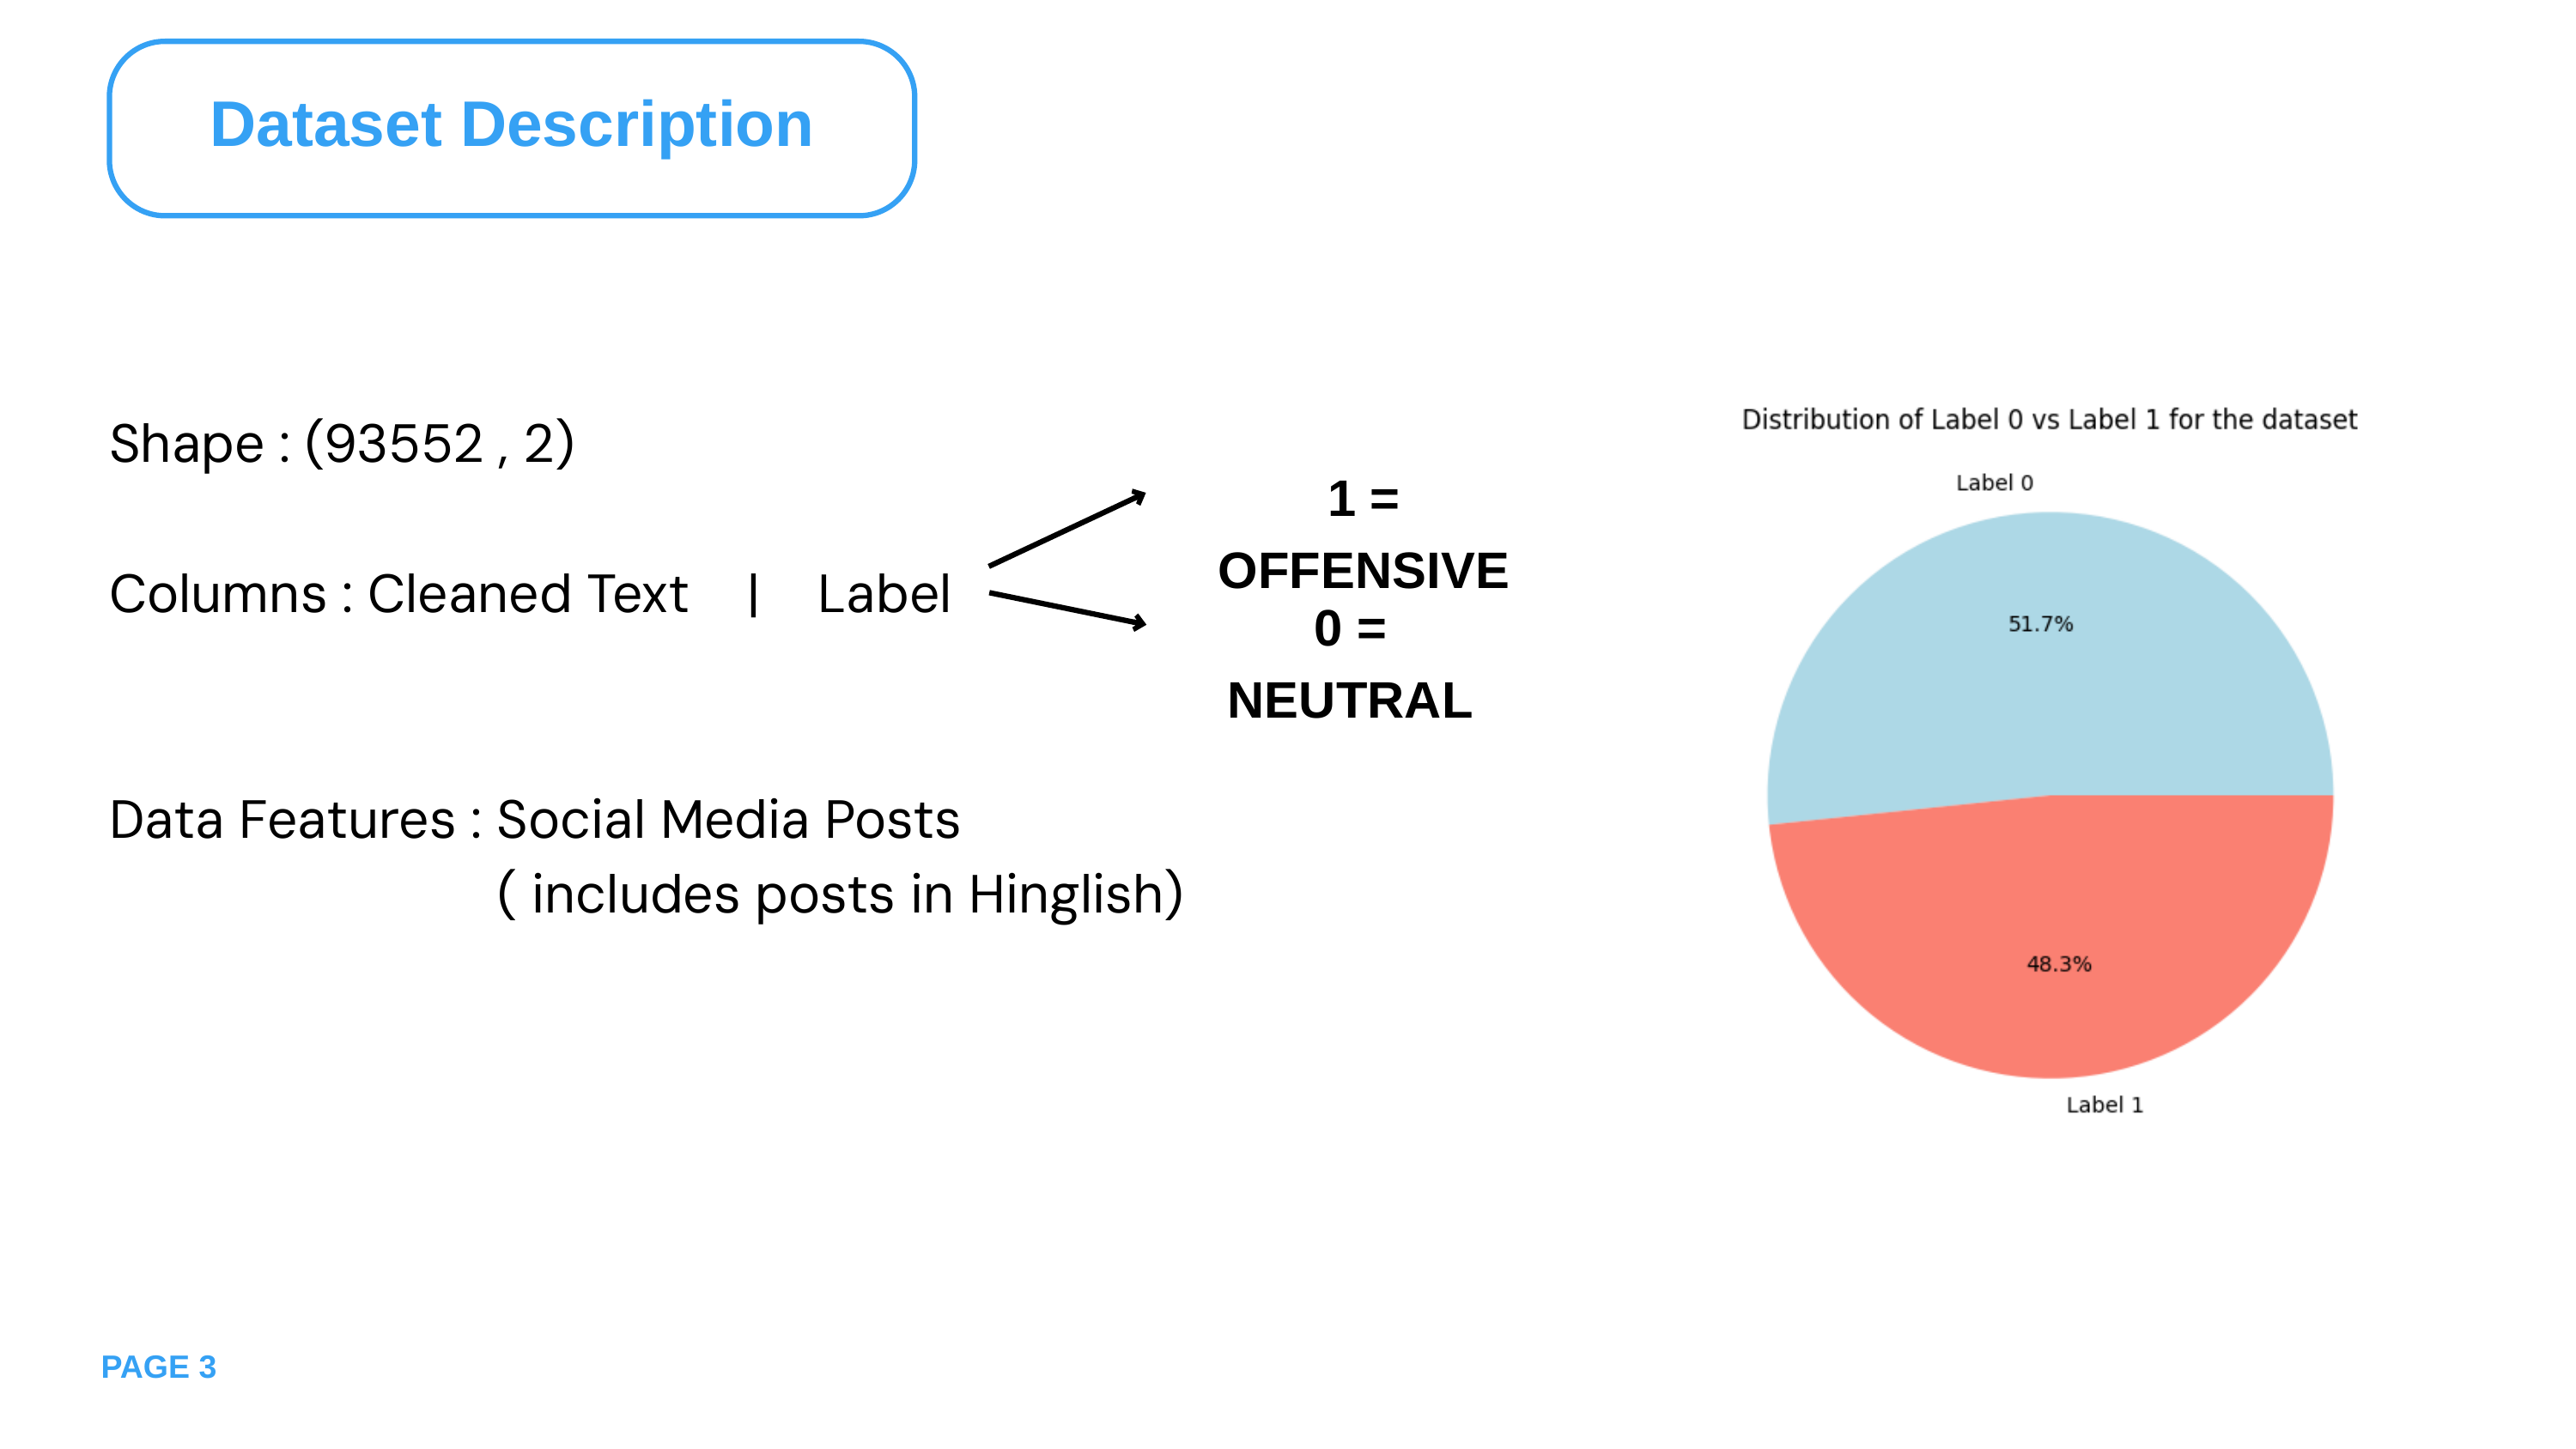

Dataset Description

Shape : (93552 , 2)

Columns : Cleaned Text    |    Label

Data Features : Social Media Posts
                           ( includes posts in Hinglish)

1 = OFFENSIVE

0 = NEUTRAL

PAGE 3